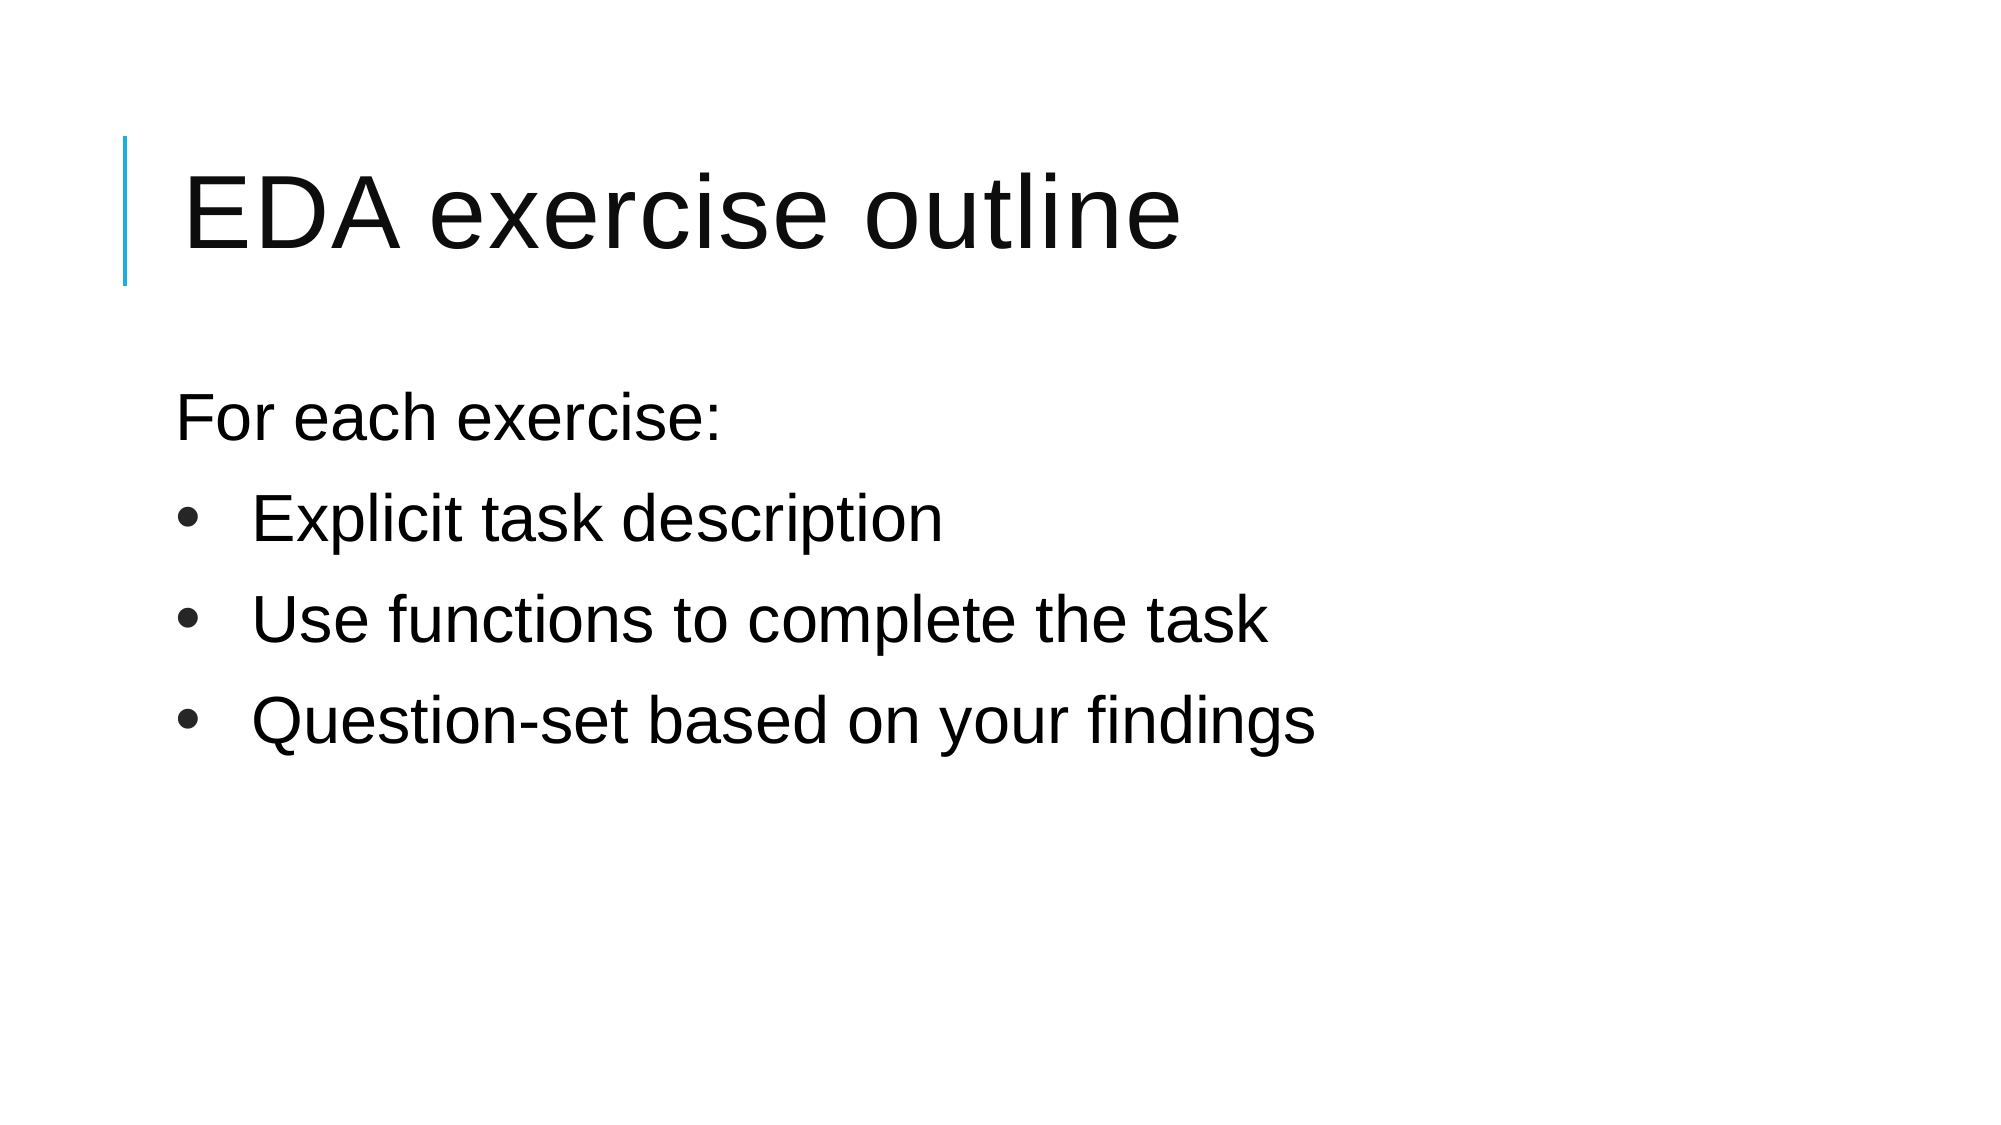

# EDA exercise outline
For each exercise:
Explicit task description
Use functions to complete the task
Question-set based on your findings